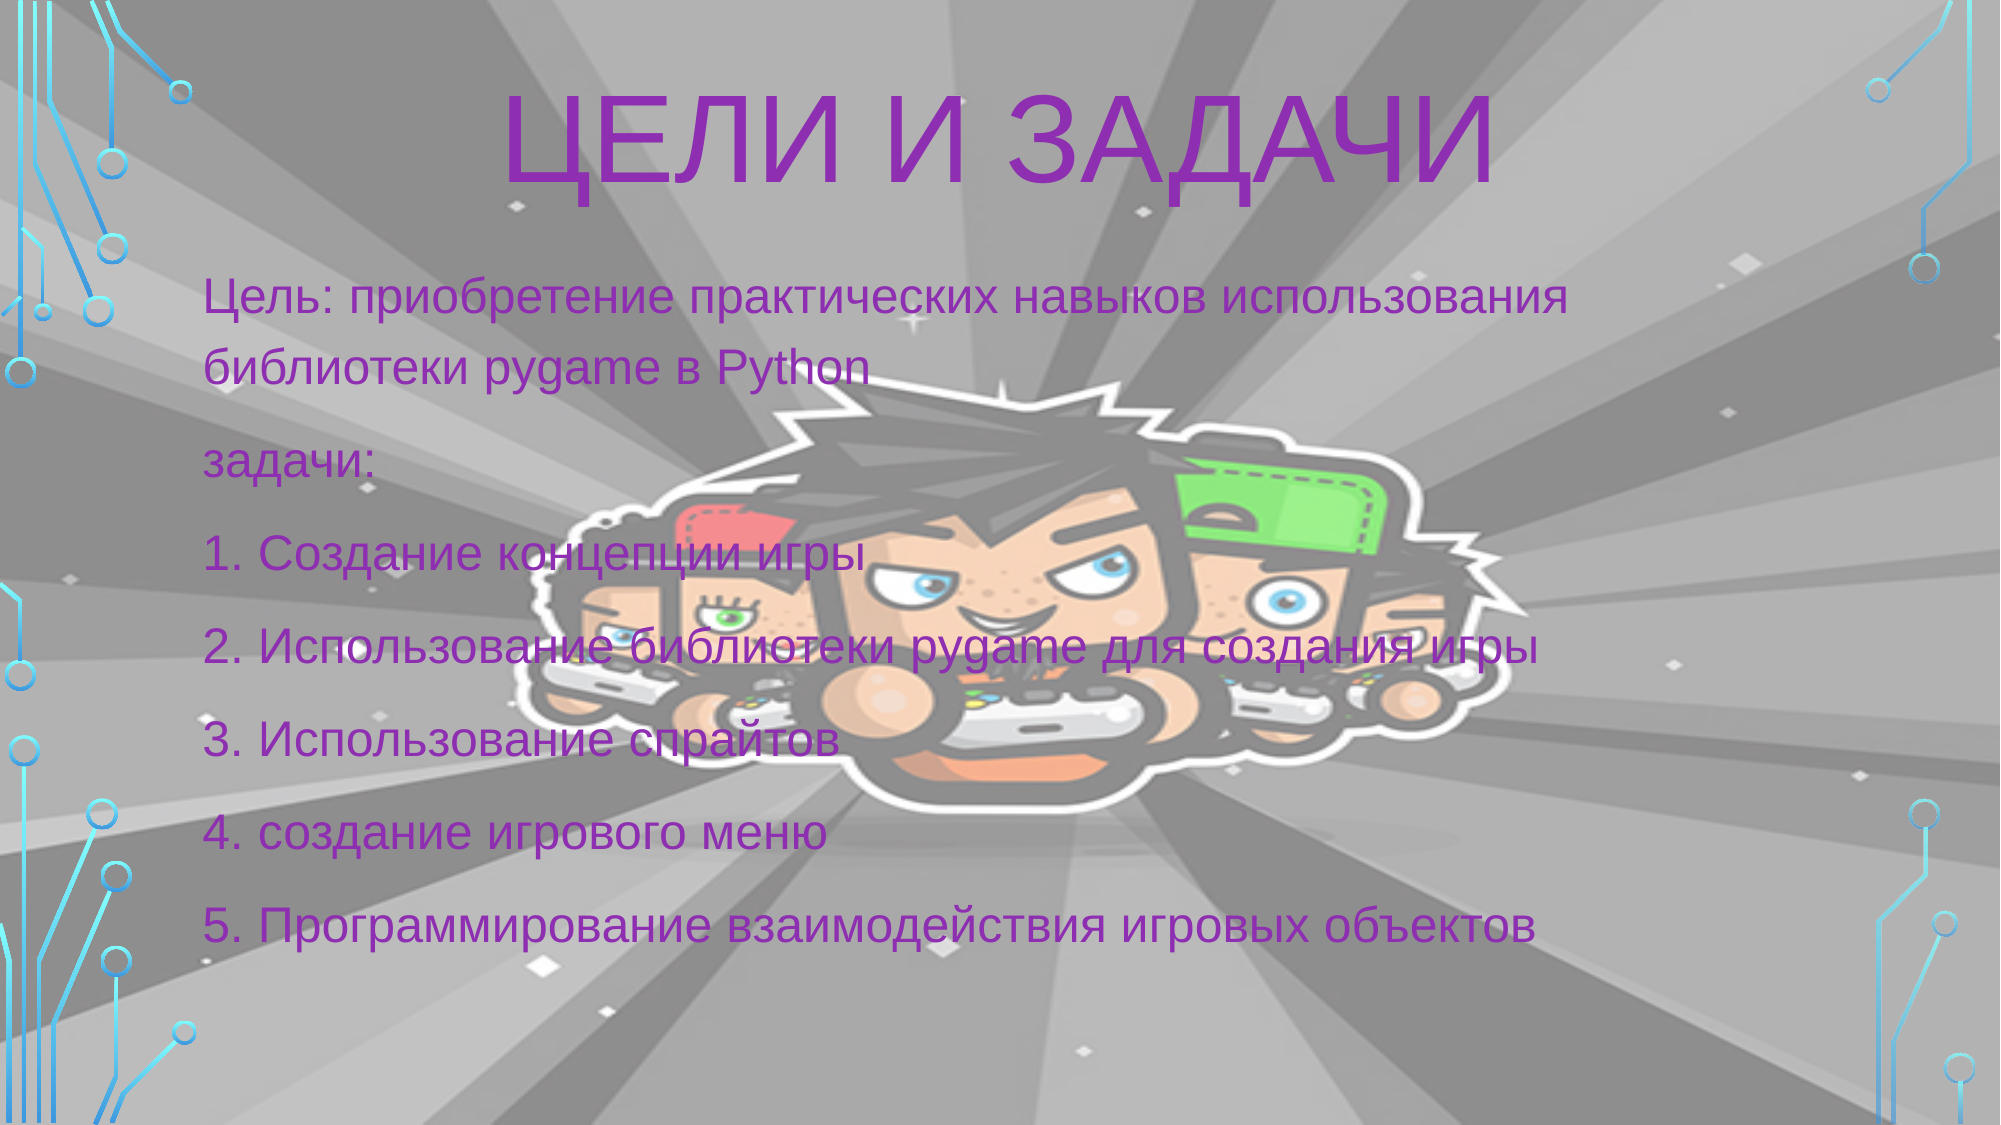

# Цели и задачи
Цель: приобретение практических навыков использования библиотеки pygame в Python
задачи:
1. Создание концепции игры
2. Использование библиотеки pygame для создания игры
3. Использование спрайтов
4. создание игрового меню
5. Программирование взаимодействия игровых объектов